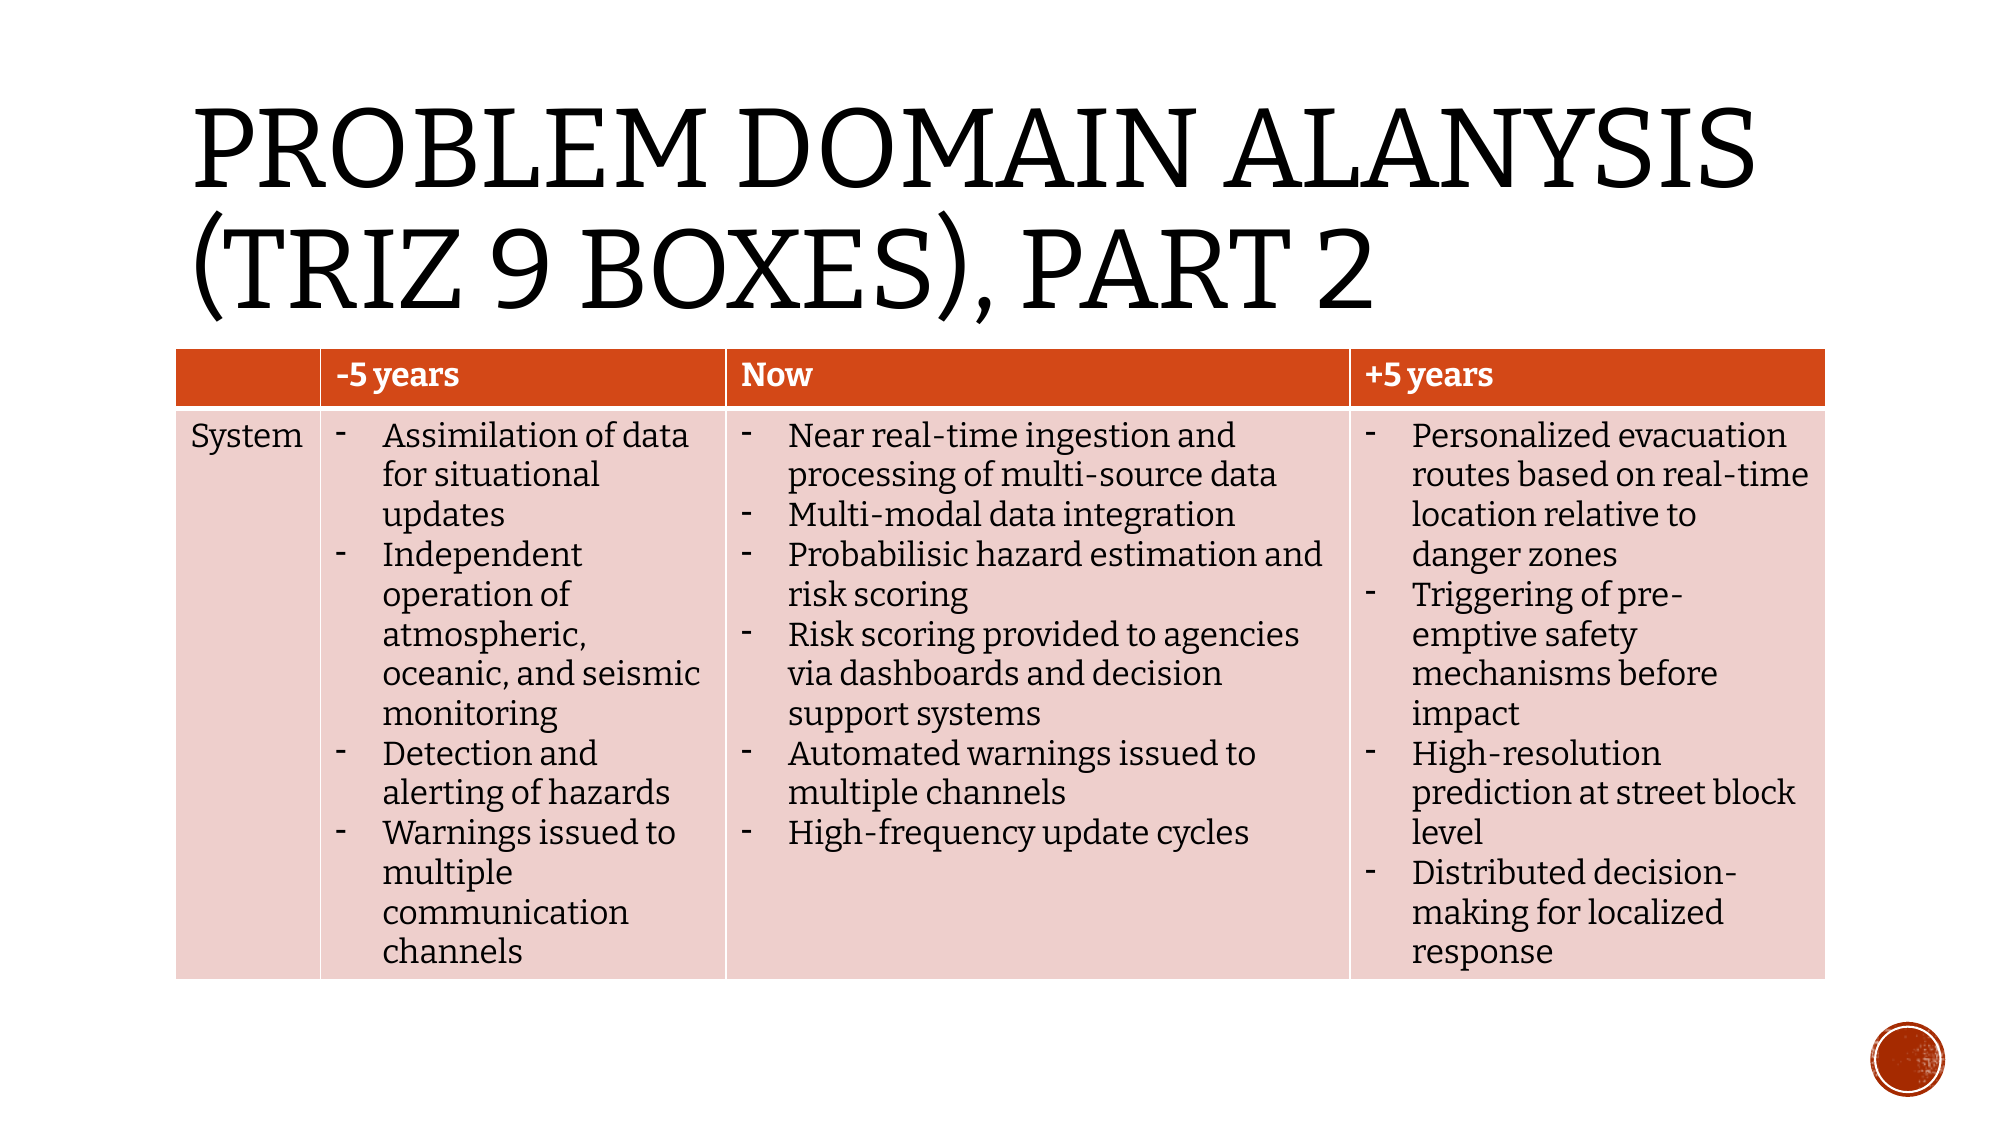

# Problem domain alanysis (TRIZ 9 boxes), Part 2
|  | -5 years | Now | +5 years |
| --- | --- | --- | --- |
| System | Assimilation of data for situational updates Independent operation of atmospheric, oceanic, and seismic monitoring Detection and alerting of hazards Warnings issued to multiple communication channels | Near real-time ingestion and processing of multi-source data Multi-modal data integration Probabilisic hazard estimation and risk scoring Risk scoring provided to agencies via dashboards and decision support systems Automated warnings issued to multiple channels High-frequency update cycles | Personalized evacuation routes based on real-time location relative to danger zones Triggering of pre-emptive safety mechanisms before impact High-resolution prediction at street block level Distributed decision-making for localized response |